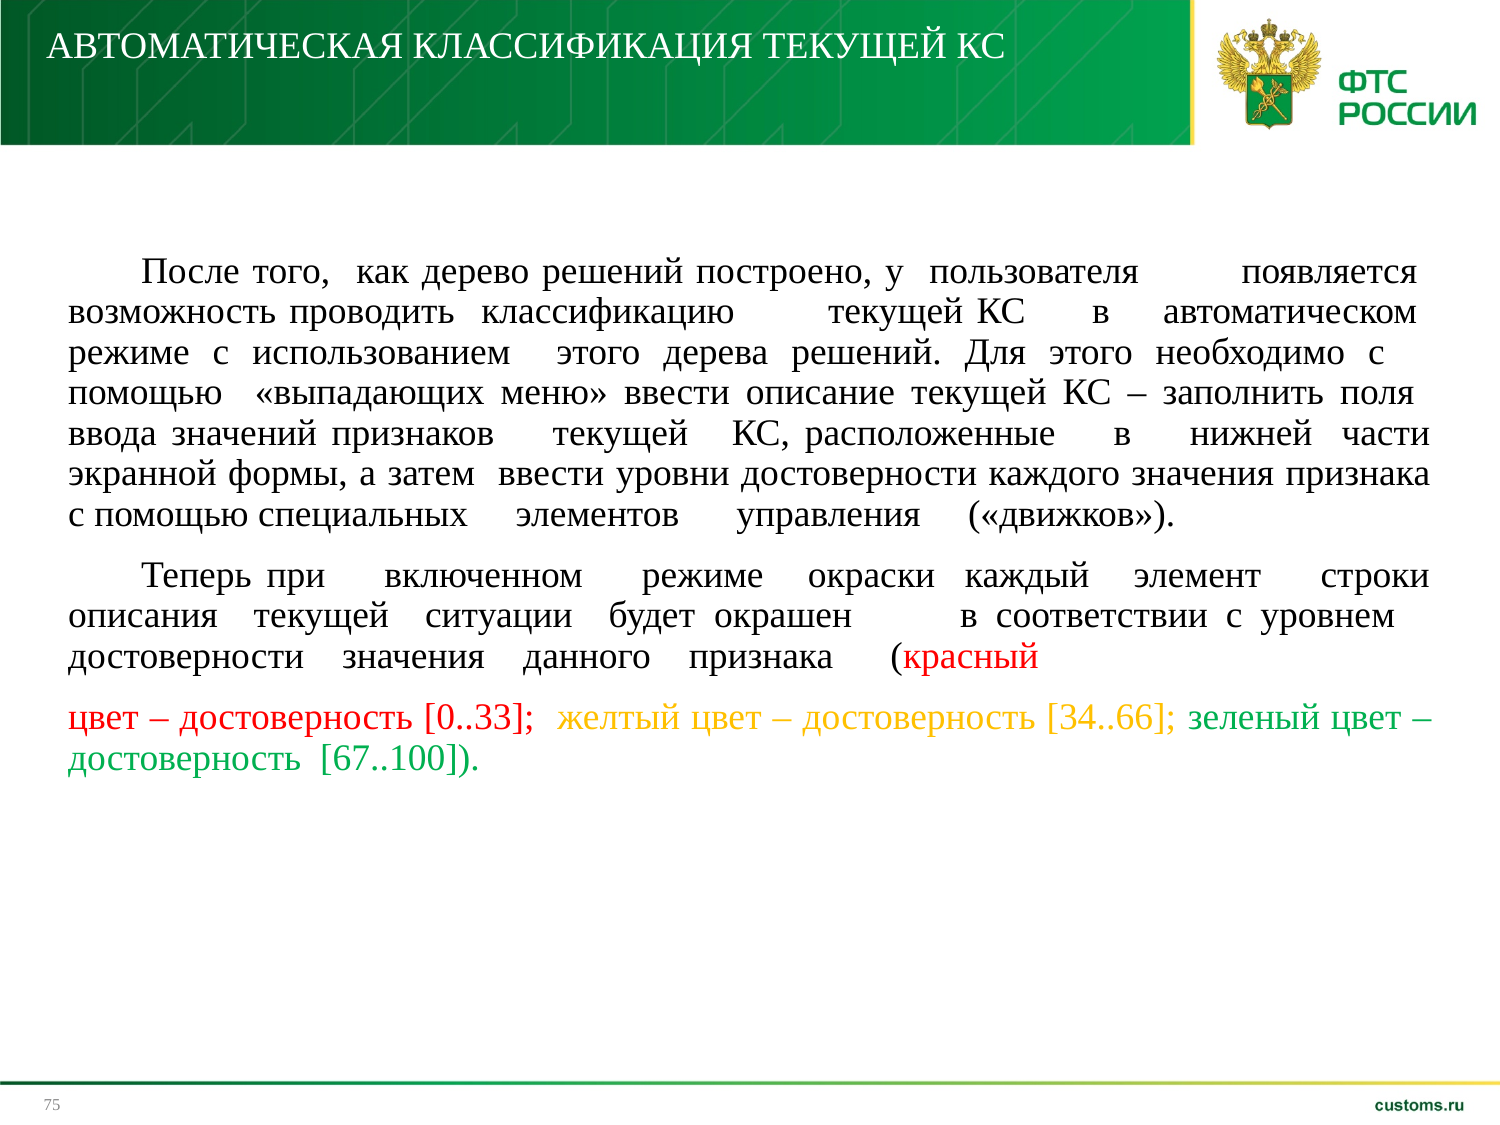

АВТОМАТИЧЕСКАЯ КЛАССИФИКАЦИЯ ТЕКУЩЕЙ КС
После того,  как дерево решений построено, у  пользователя        появляется  возможность проводить  классификацию       текущей КС     в    автоматическом  режиме с использованием  этого дерева решений. Для этого необходимо с   помощью  «выпадающих меню» ввести описание текущей КС – заполнить поля  ввода значений признаков    текущей   КС, расположенные    в    нижней  части экранной формы, а затем  ввести уровни достоверности каждого значения признака с помощью специальных     элементов      управления     («движков»).
Теперь при    включенном    режиме   окраски  каждый   элемент    строки описания  текущей  ситуации  будет окрашен      в соответствии с уровнем   достоверности    значения    данного    признака      (красный
цвет – достоверность [0..33];  желтый цвет – достоверность [34..66]; зеленый цвет – достоверность  [67..100]).
75